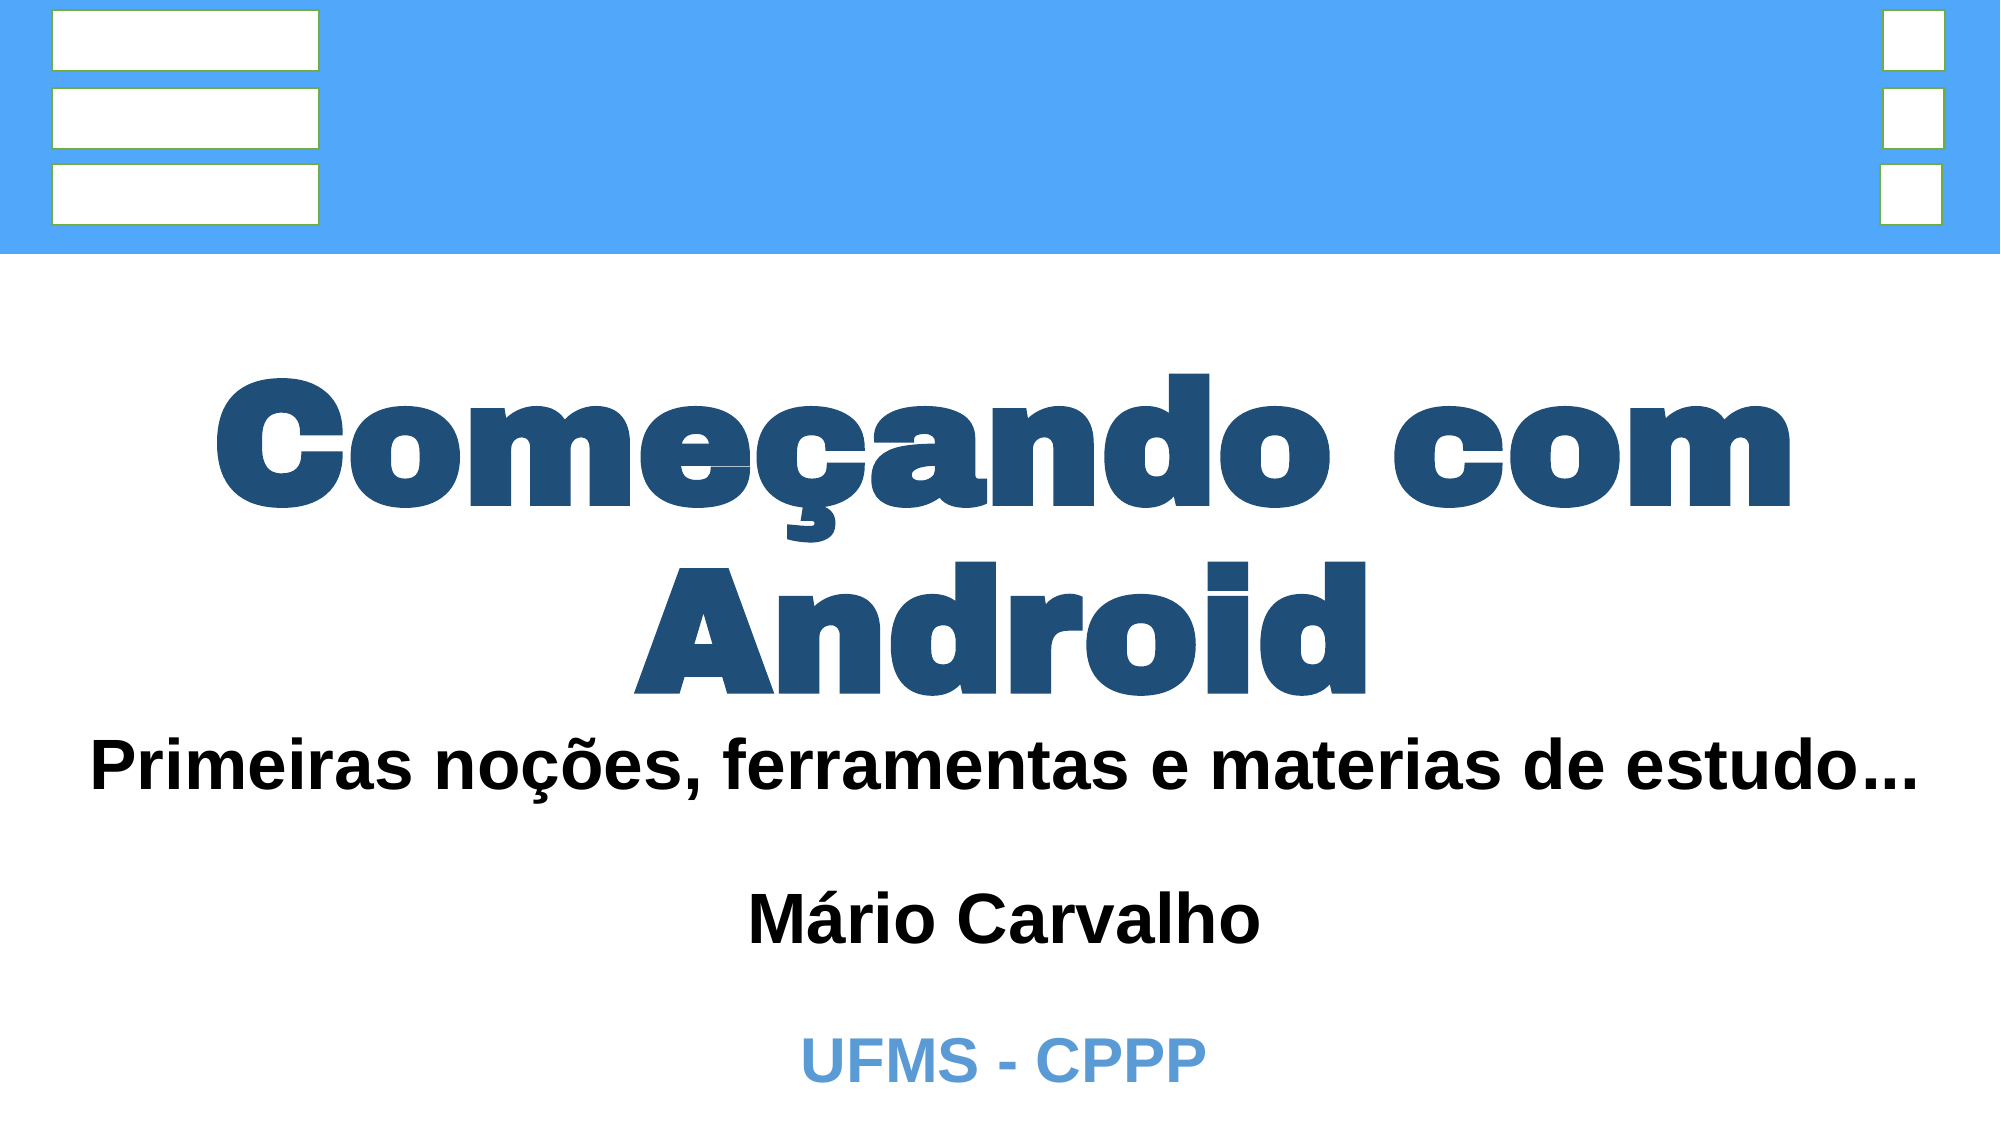

# Começando com Android Primeiras noções, ferramentas e materias de estudo... Mário Carvalho UFMS - CPPP